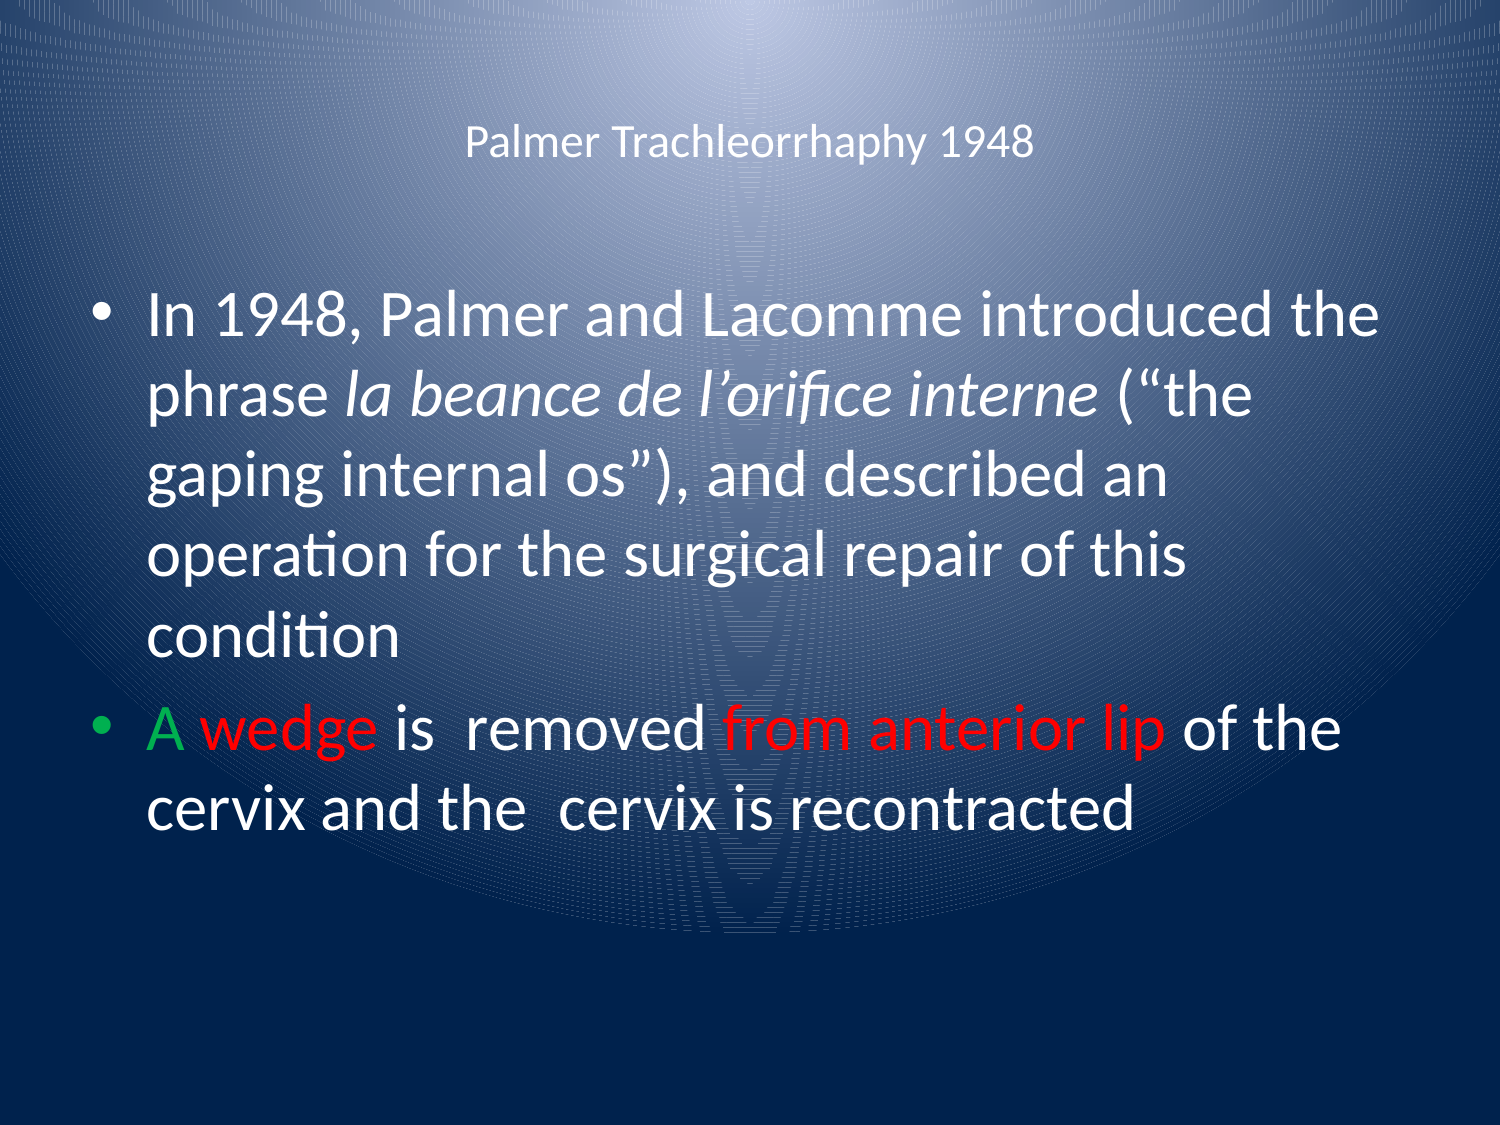

# Palmer Trachleorrhaphy 1948
In 1948, Palmer and Lacomme introduced the phrase la beance de l’orifice interne (“the gaping internal os”), and described an operation for the surgical repair of this condition
A wedge is  removed from anterior lip of the cervix and the  cervix is recontracted